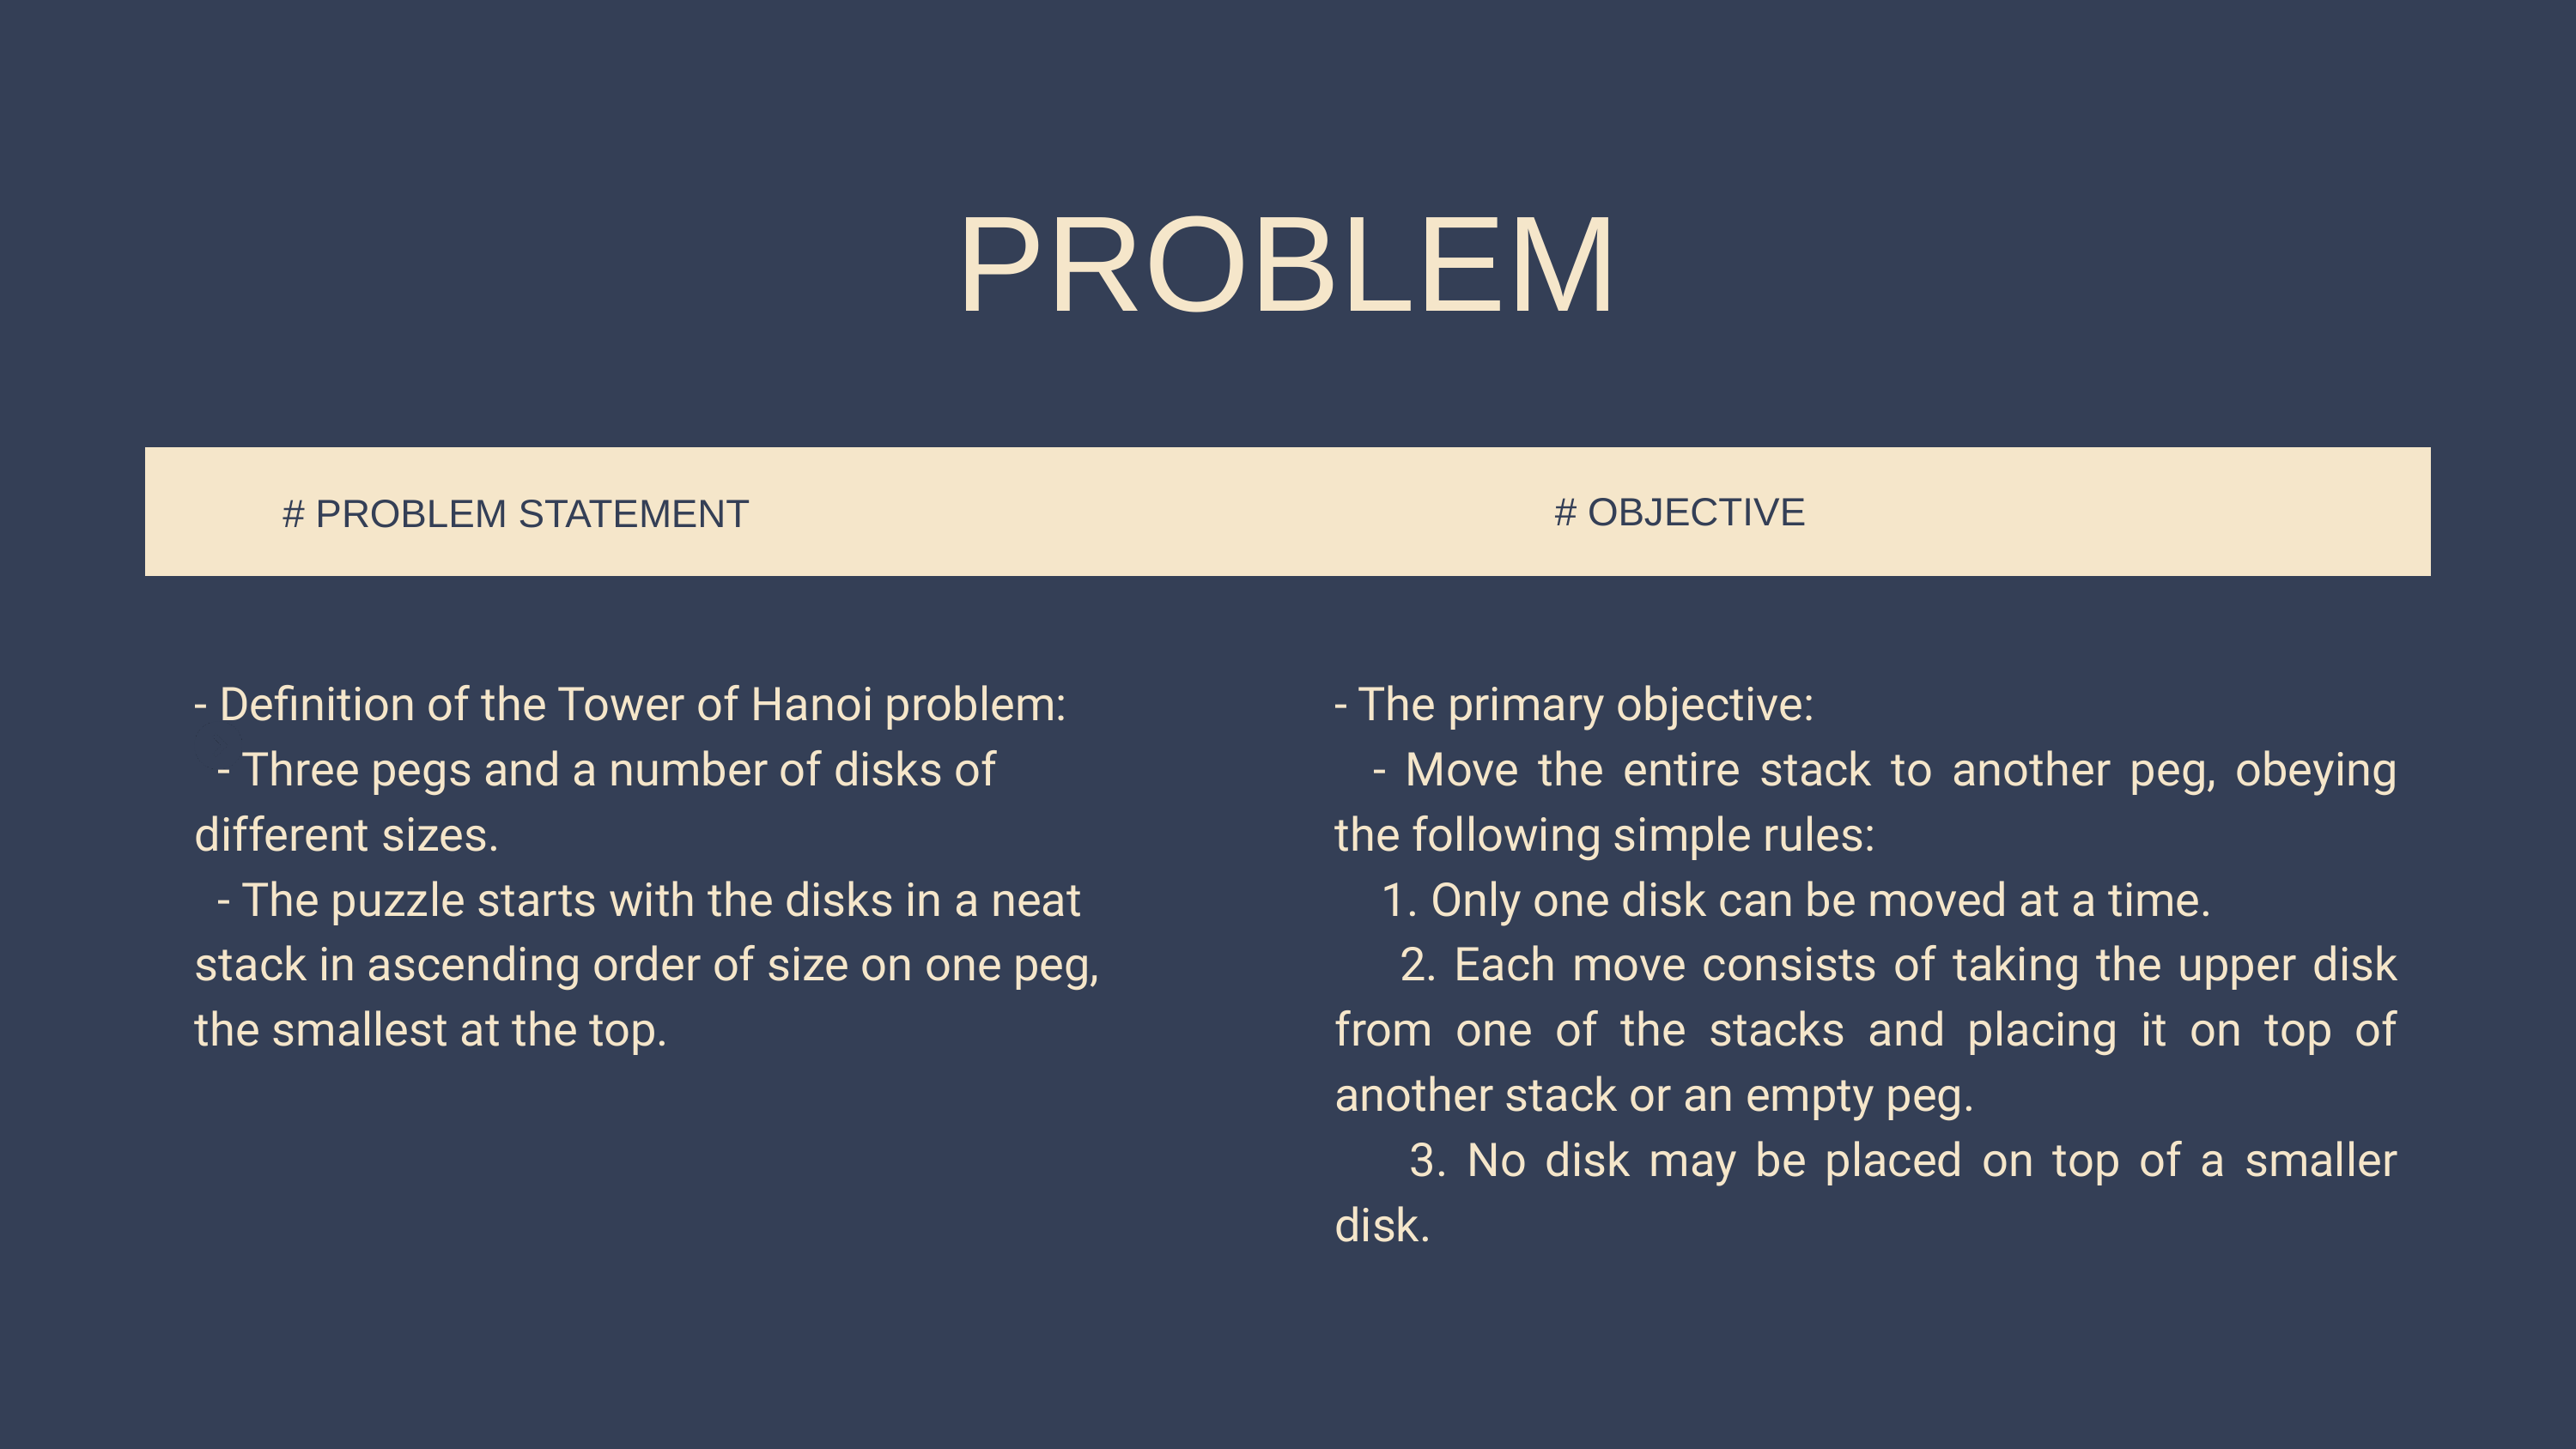

PROBLEM

# OBJECTIVE
# PROBLEM STATEMENT

- Definition of the Tower of Hanoi problem:
  - Three pegs and a number of disks of different sizes.
  - The puzzle starts with the disks in a neat stack in ascending order of size on one peg, the smallest at the top.

- The primary objective:
  - Move the entire stack to another peg, obeying the following simple rules:
    1. Only one disk can be moved at a time.
    2. Each move consists of taking the upper disk from one of the stacks and placing it on top of another stack or an empty peg.
    3. No disk may be placed on top of a smaller disk.